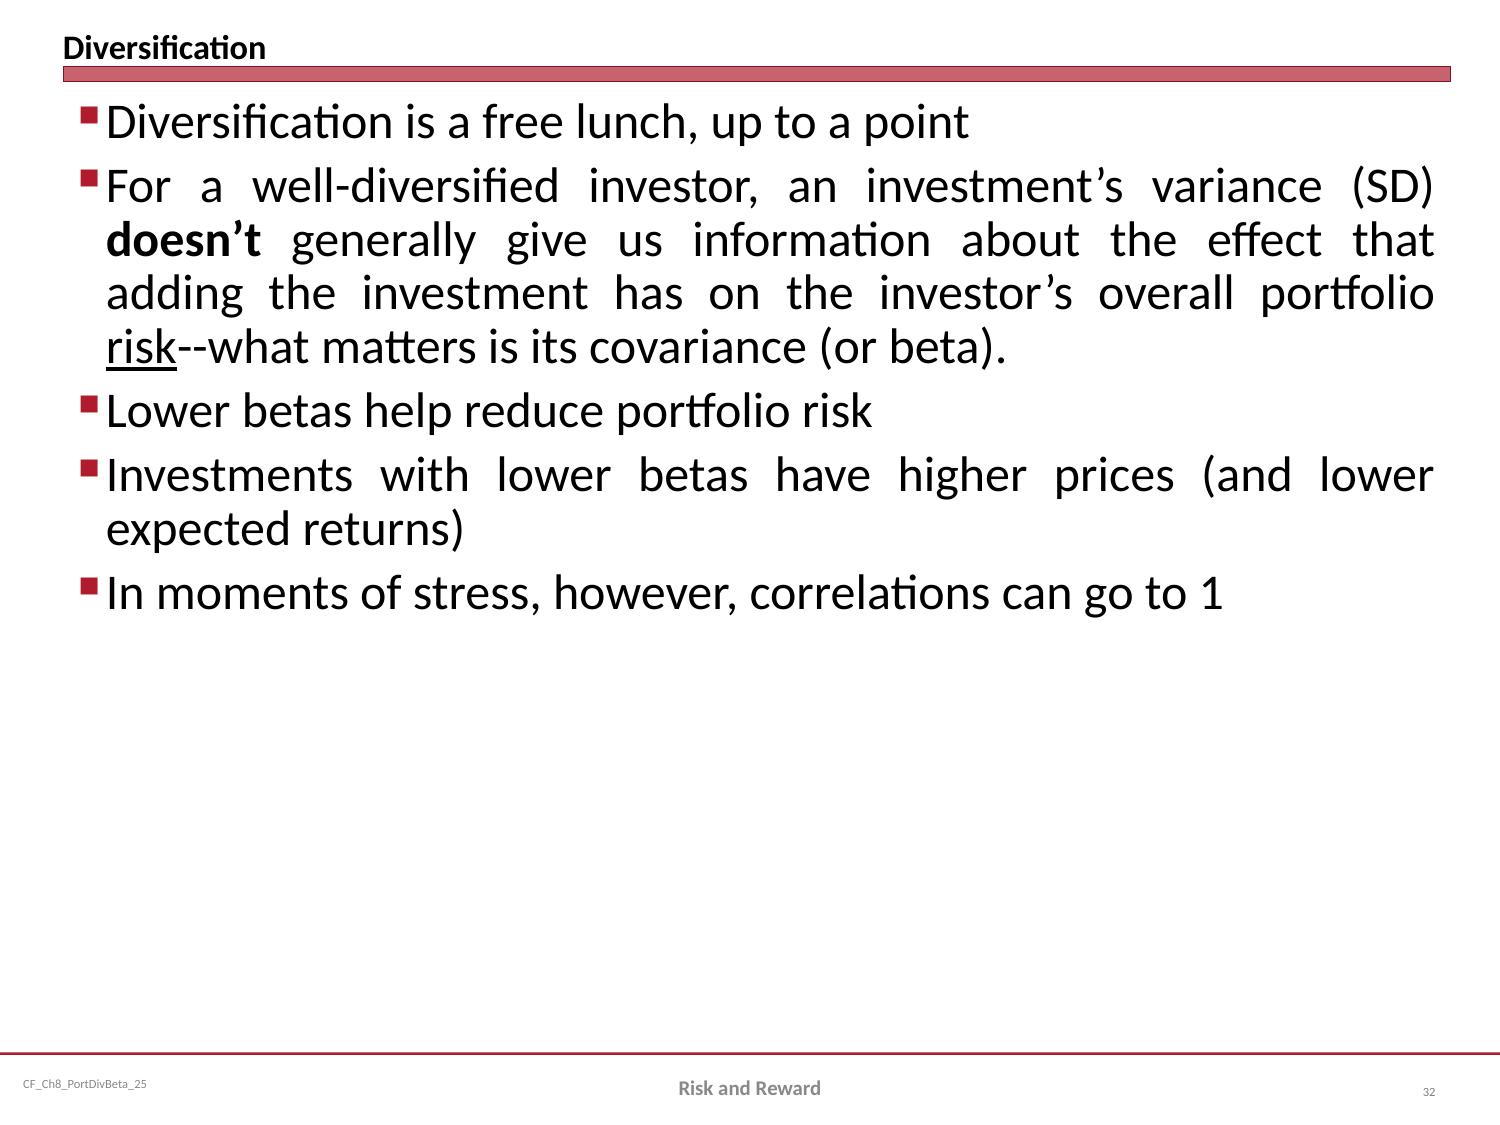

# Diversification
Diversification is a free lunch, up to a point
For a well-diversified investor, an investment’s variance (SD) doesn’t generally give us information about the effect that adding the investment has on the investor’s overall portfolio risk--what matters is its covariance (or beta).
Lower betas help reduce portfolio risk
Investments with lower betas have higher prices (and lower expected returns)
In moments of stress, however, correlations can go to 1
Risk and Reward
32